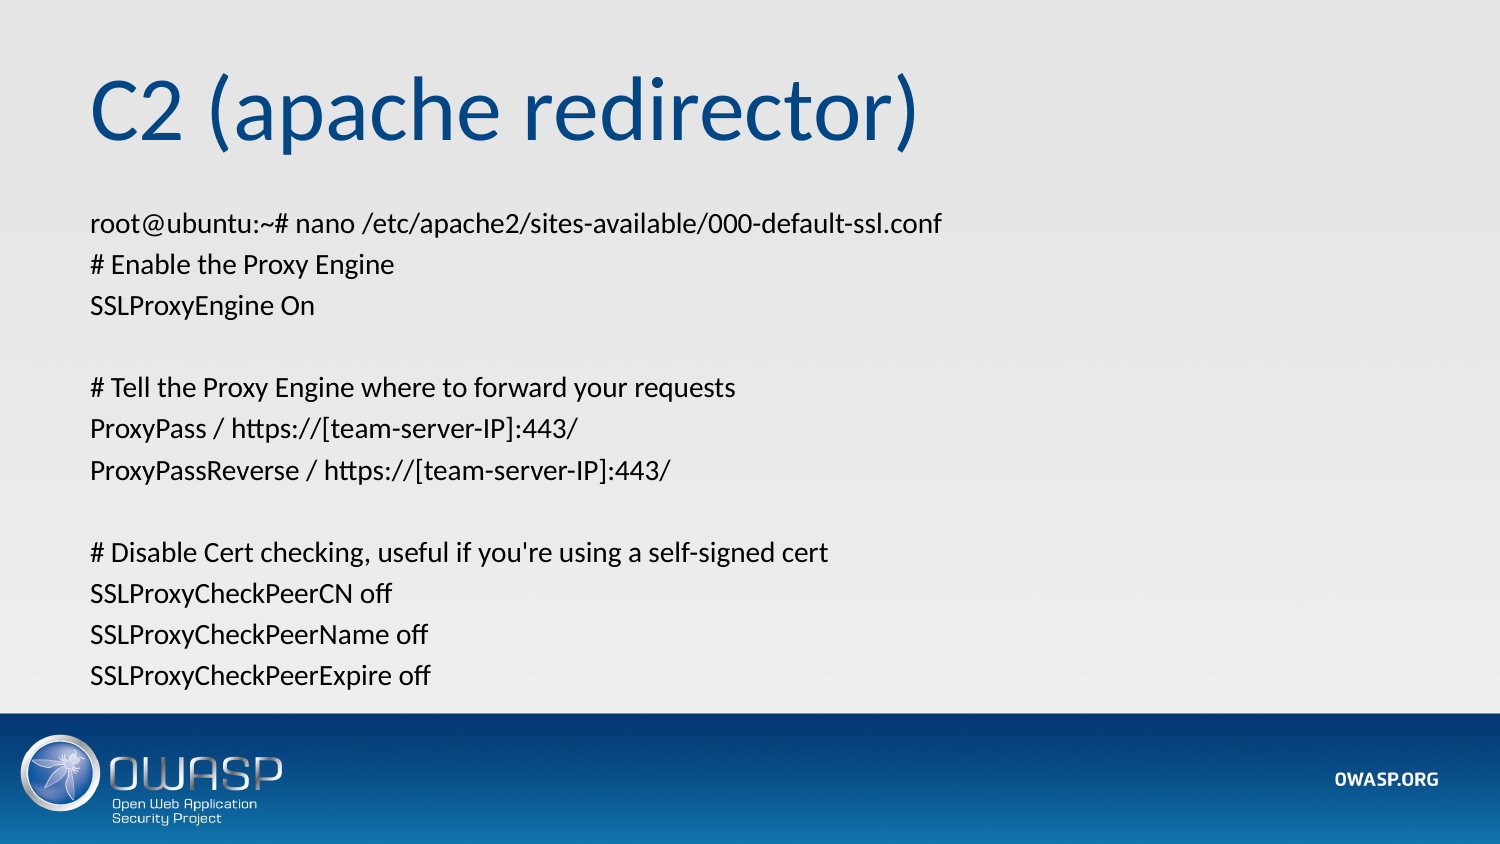

# C2 (apache redirector)
root@ubuntu:~# nano /etc/apache2/sites-available/000-default-ssl.conf
# Enable the Proxy Engine
SSLProxyEngine On

# Tell the Proxy Engine where to forward your requests
ProxyPass / https://[team-server-IP]:443/
ProxyPassReverse / https://[team-server-IP]:443/

# Disable Cert checking, useful if you're using a self-signed cert
SSLProxyCheckPeerCN off
SSLProxyCheckPeerName off
SSLProxyCheckPeerExpire off